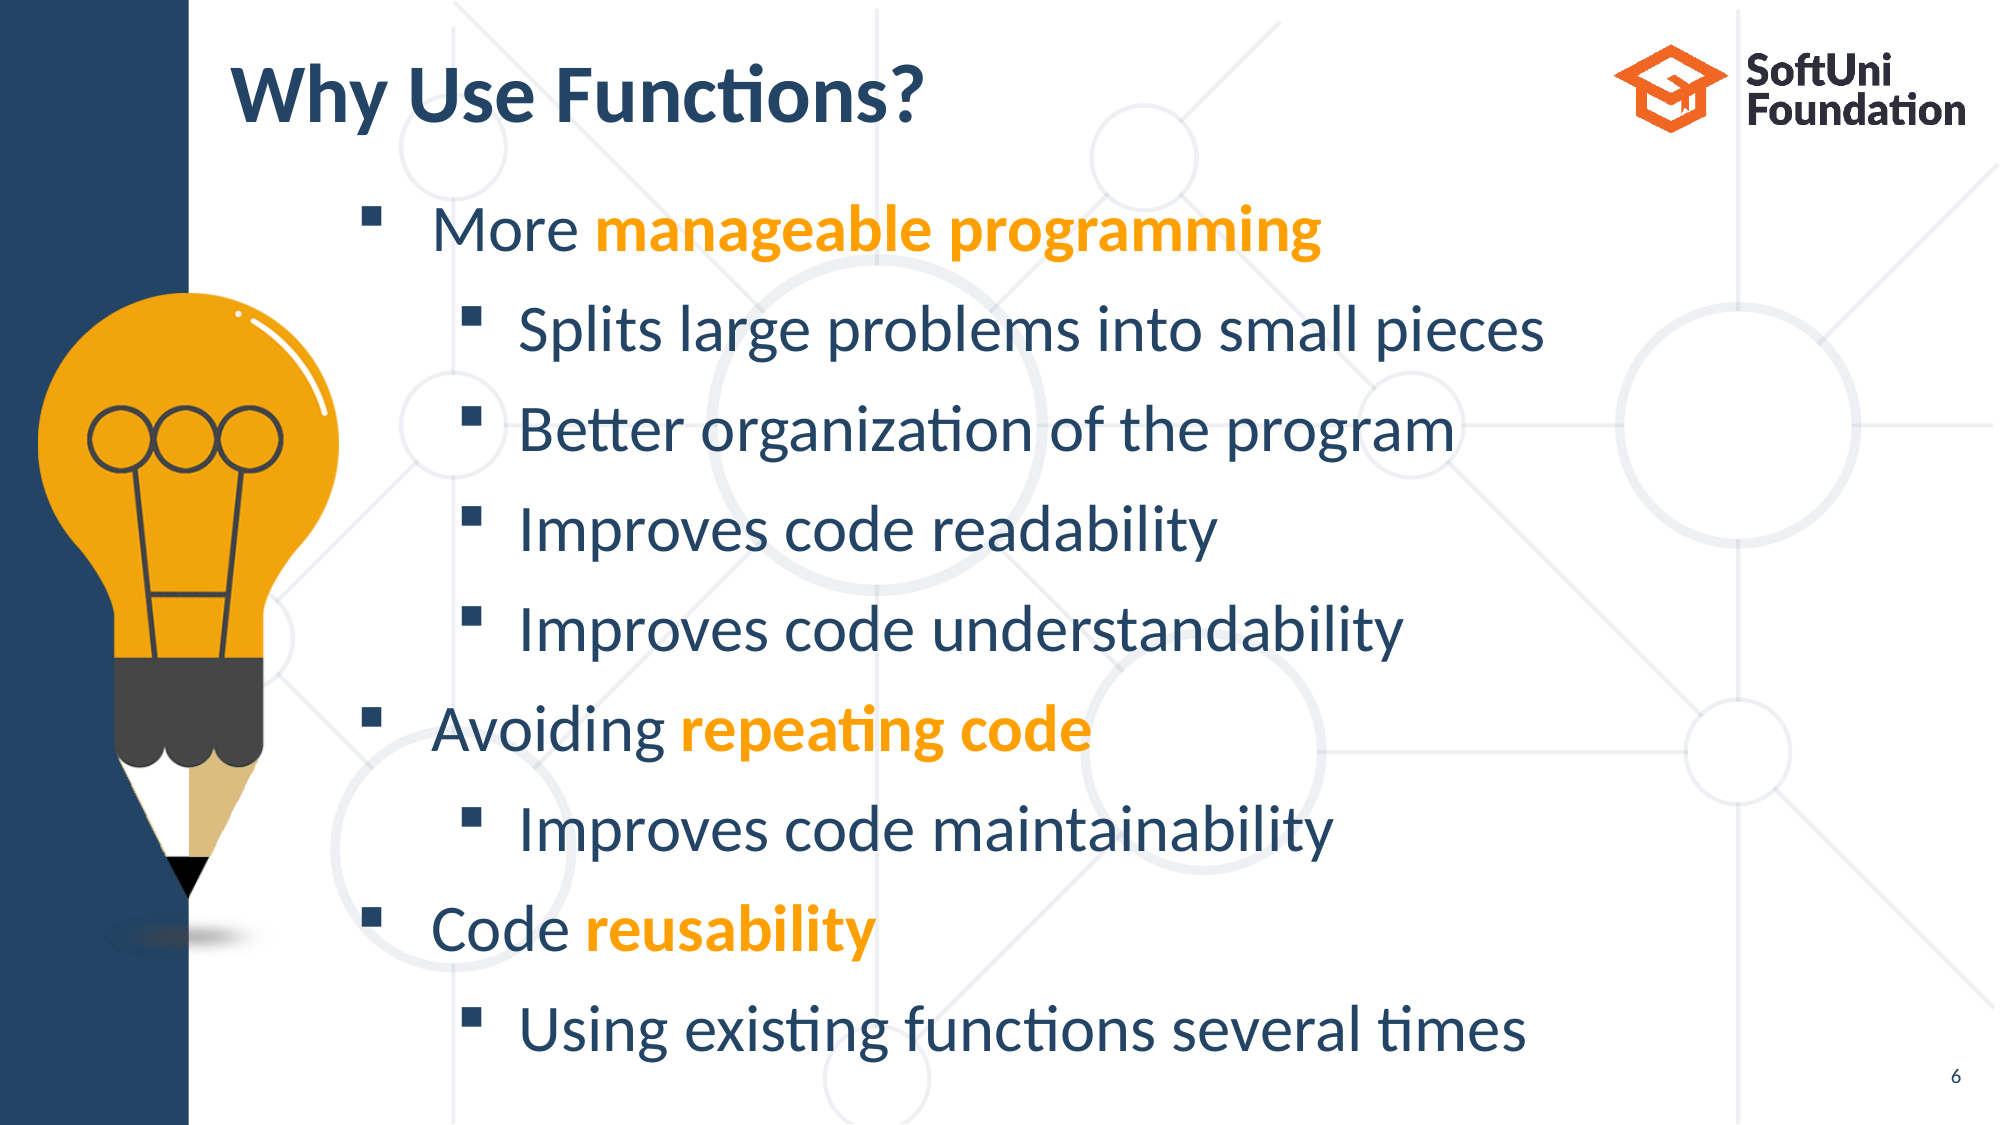

# Why Use Functions?
More manageable programming
Splits large problems into small pieces
Better organization of the program
Improves code readability
Improves code understandability
Avoiding repeating code
Improves code maintainability
Code reusability
Using existing functions several times
6